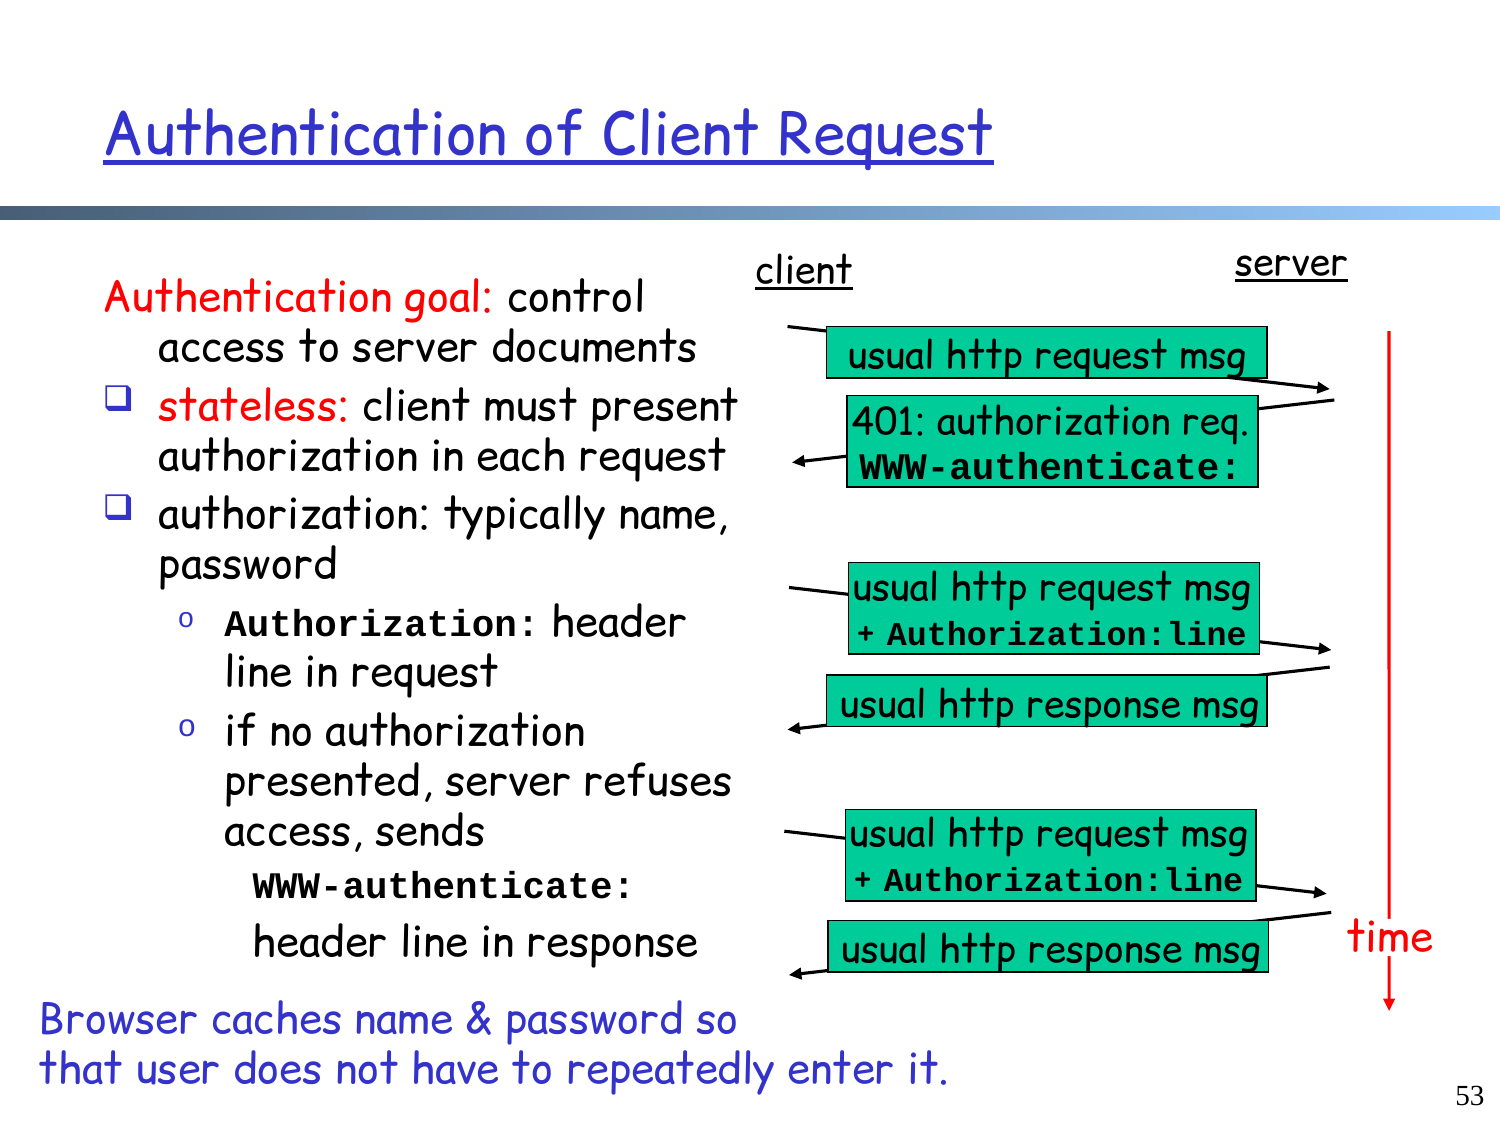

# Authentication of Client Request
server
client
Authentication goal: control access to server documents
stateless: client must present authorization in each request
authorization: typically name, password
Authorization: header line in request
if no authorization presented, server refuses access, sends
WWW-authenticate:
header line in response
usual http request msg

401: authorization req.
WWW-authenticate:

usual http request msg
+ Authorization:line

usual http response msg

usual http request msg
+ Authorization:line

time

usual http response msg

Browser caches name & password so
that user does not have to repeatedly enter it.
53